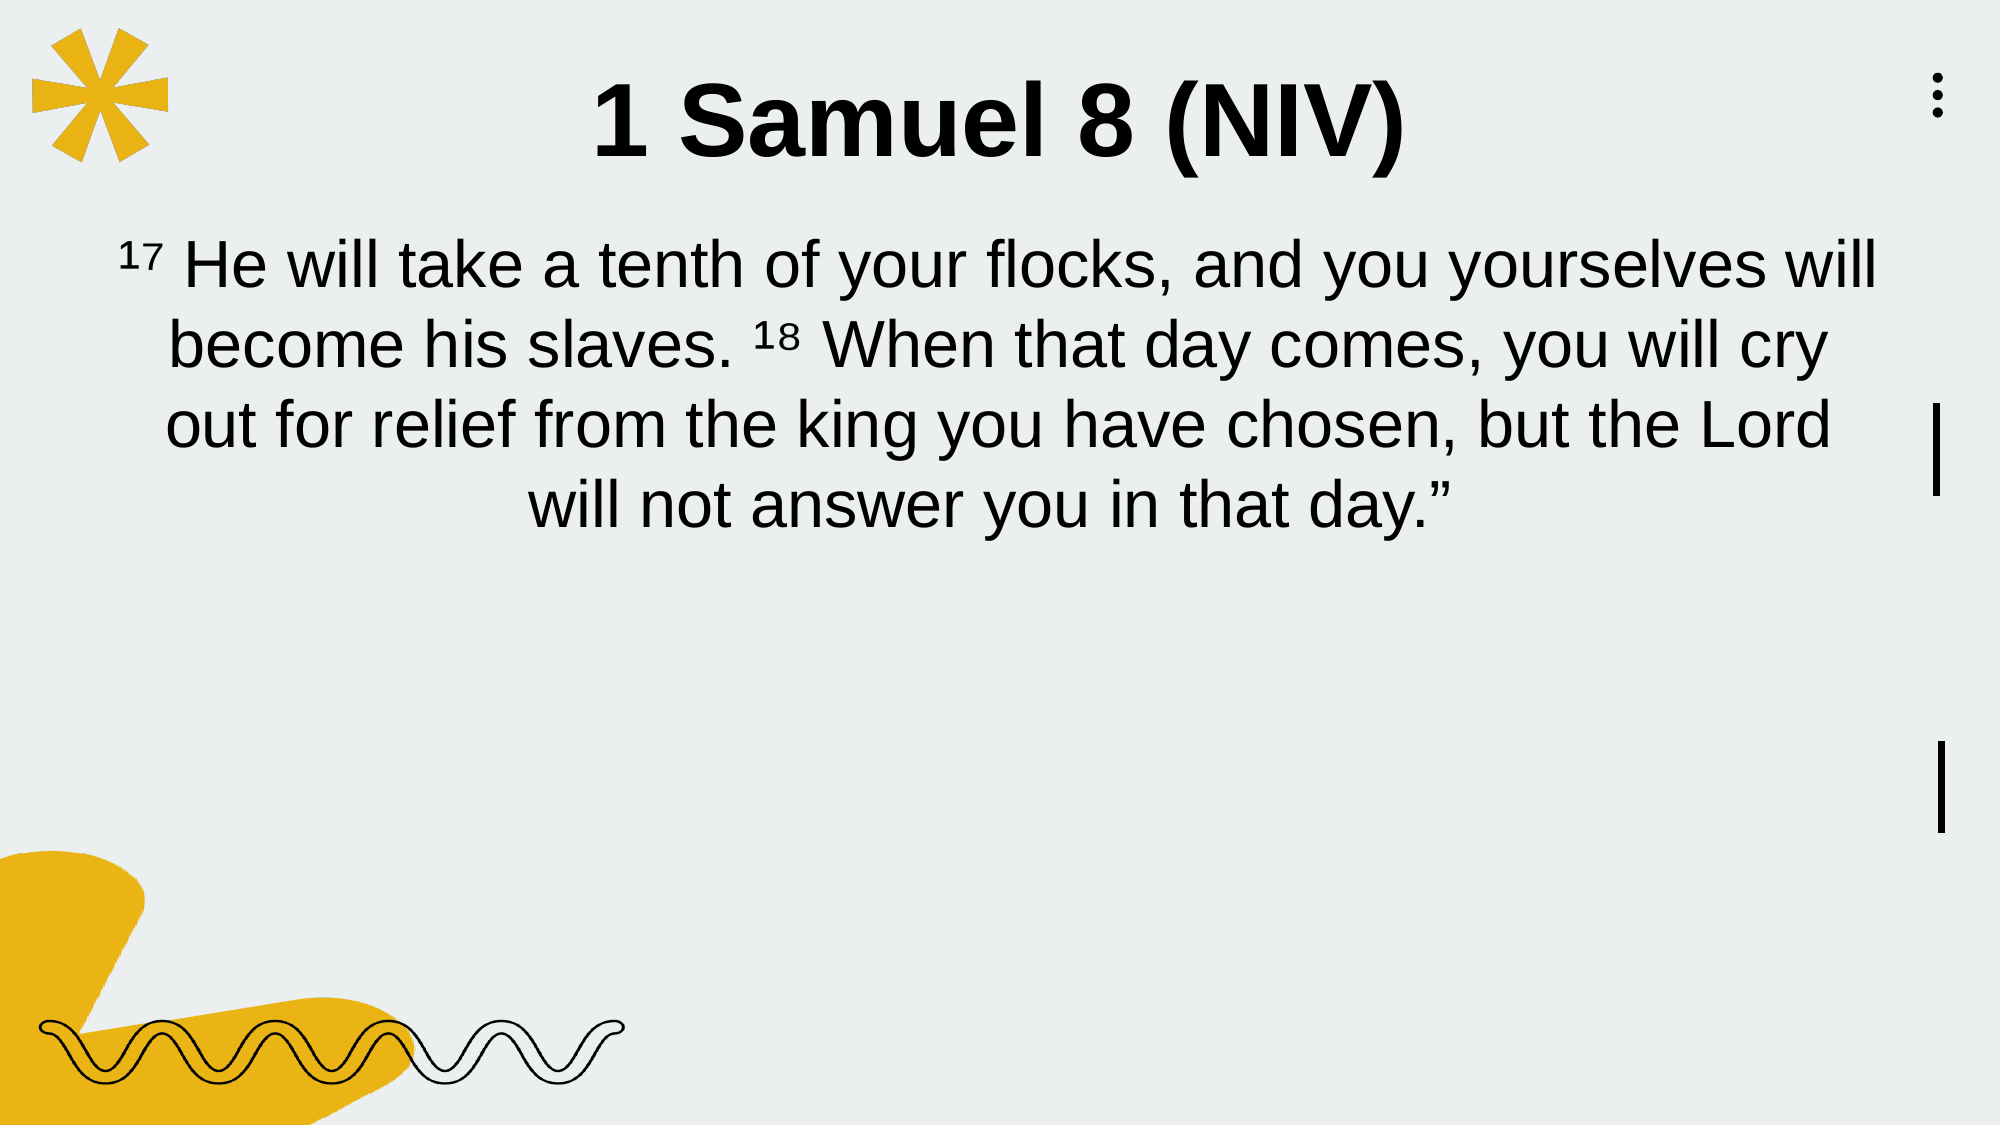

1 Samuel 8 (NIV)
¹⁷ He will take a tenth of your flocks, and you yourselves will become his slaves. ¹⁸ When that day comes, you will cry out for relief from the king you have chosen, but the Lord will not answer you in that day.”